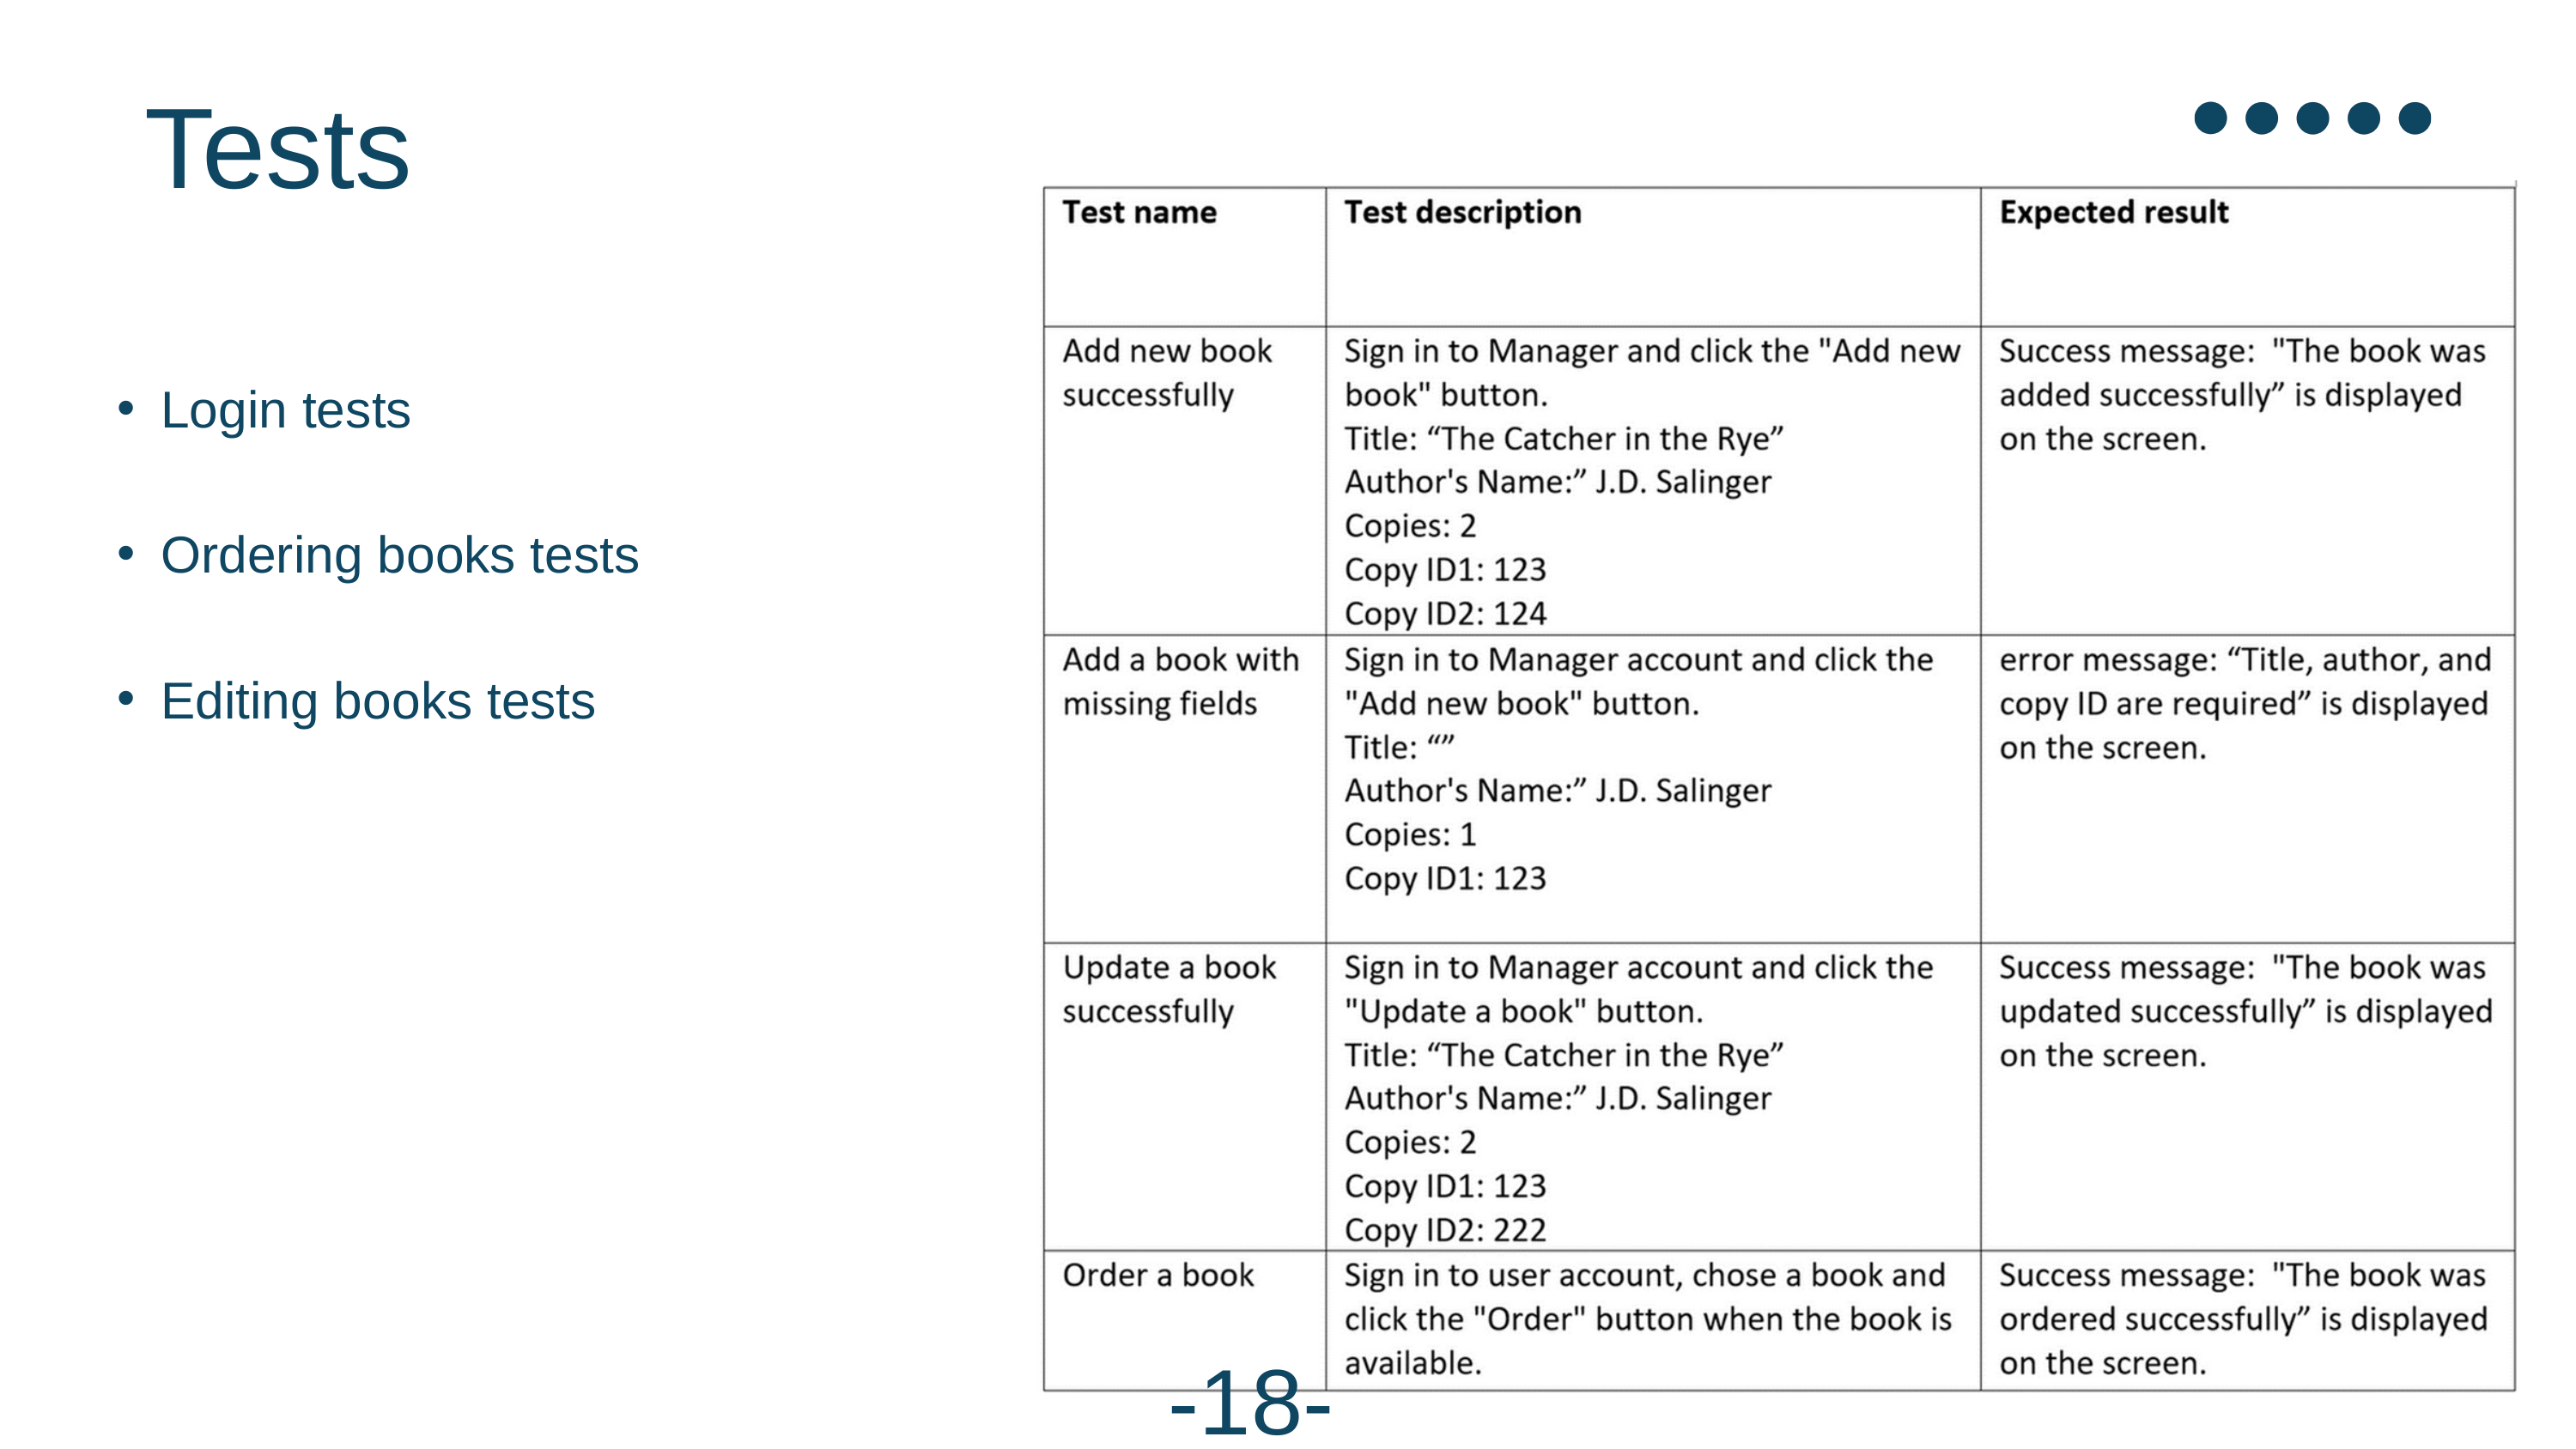

Tests

Login tests

Ordering books tests

Editing books tests
-18-